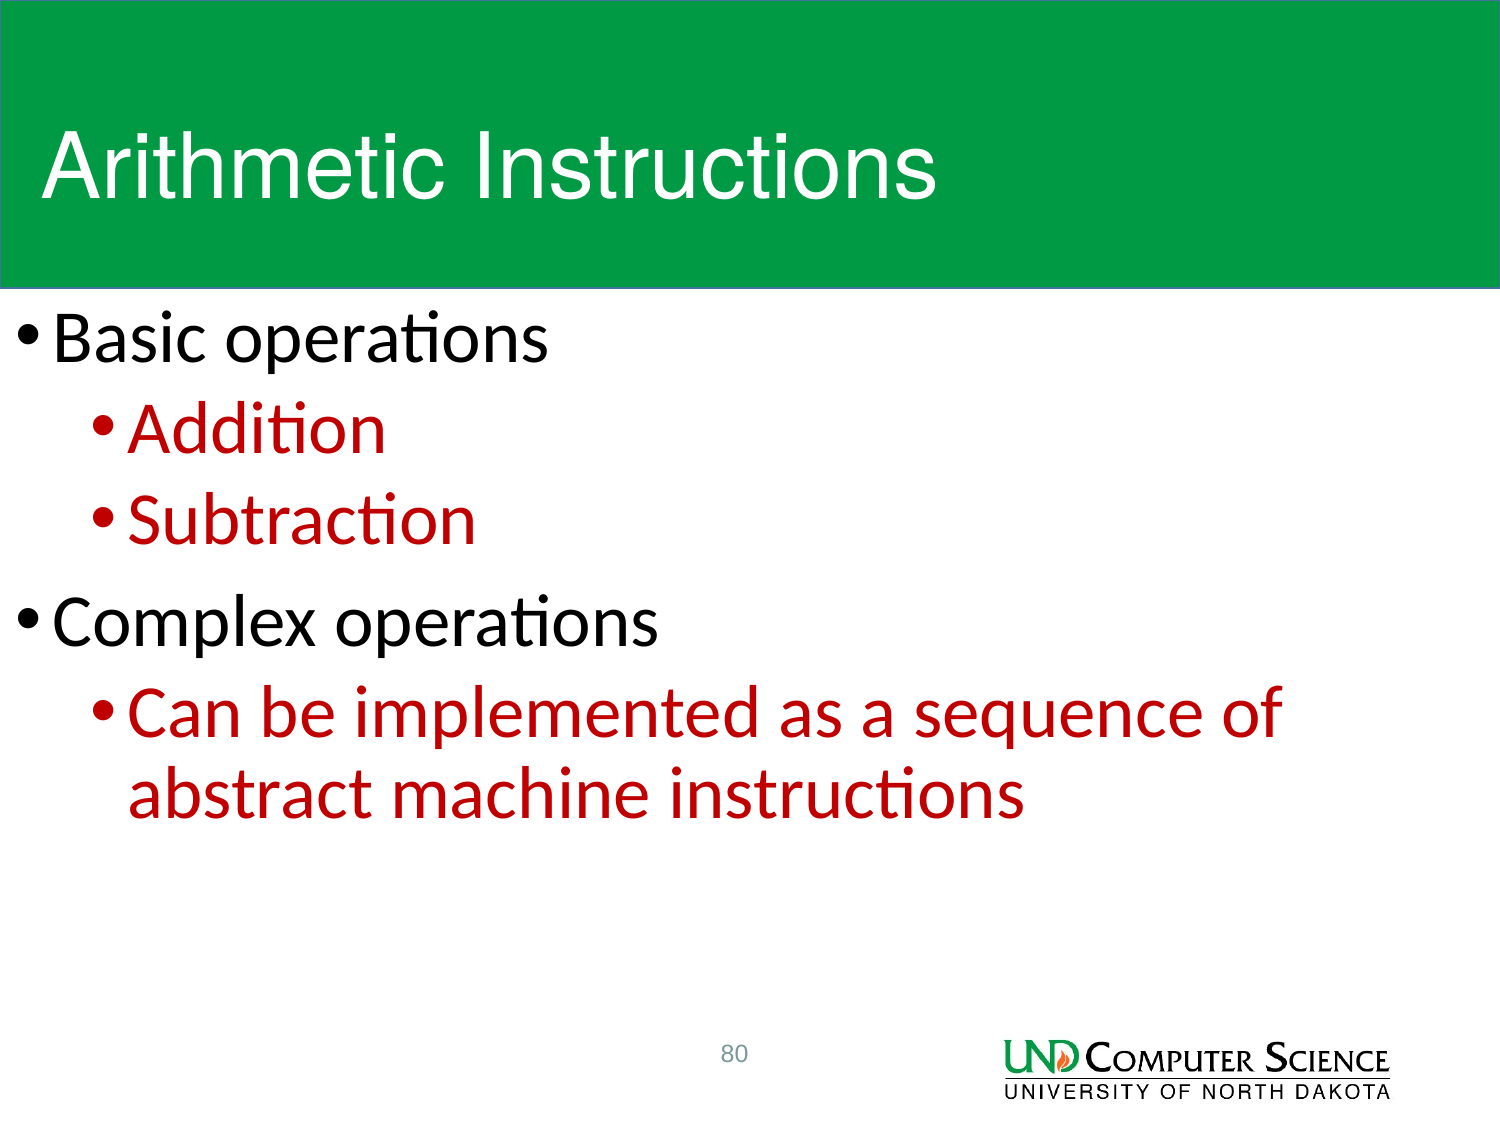

# Arithmetic Instructions
Basic operations
Addition
Subtraction
Complex operations
Can be implemented as a sequence of abstract machine instructions
80